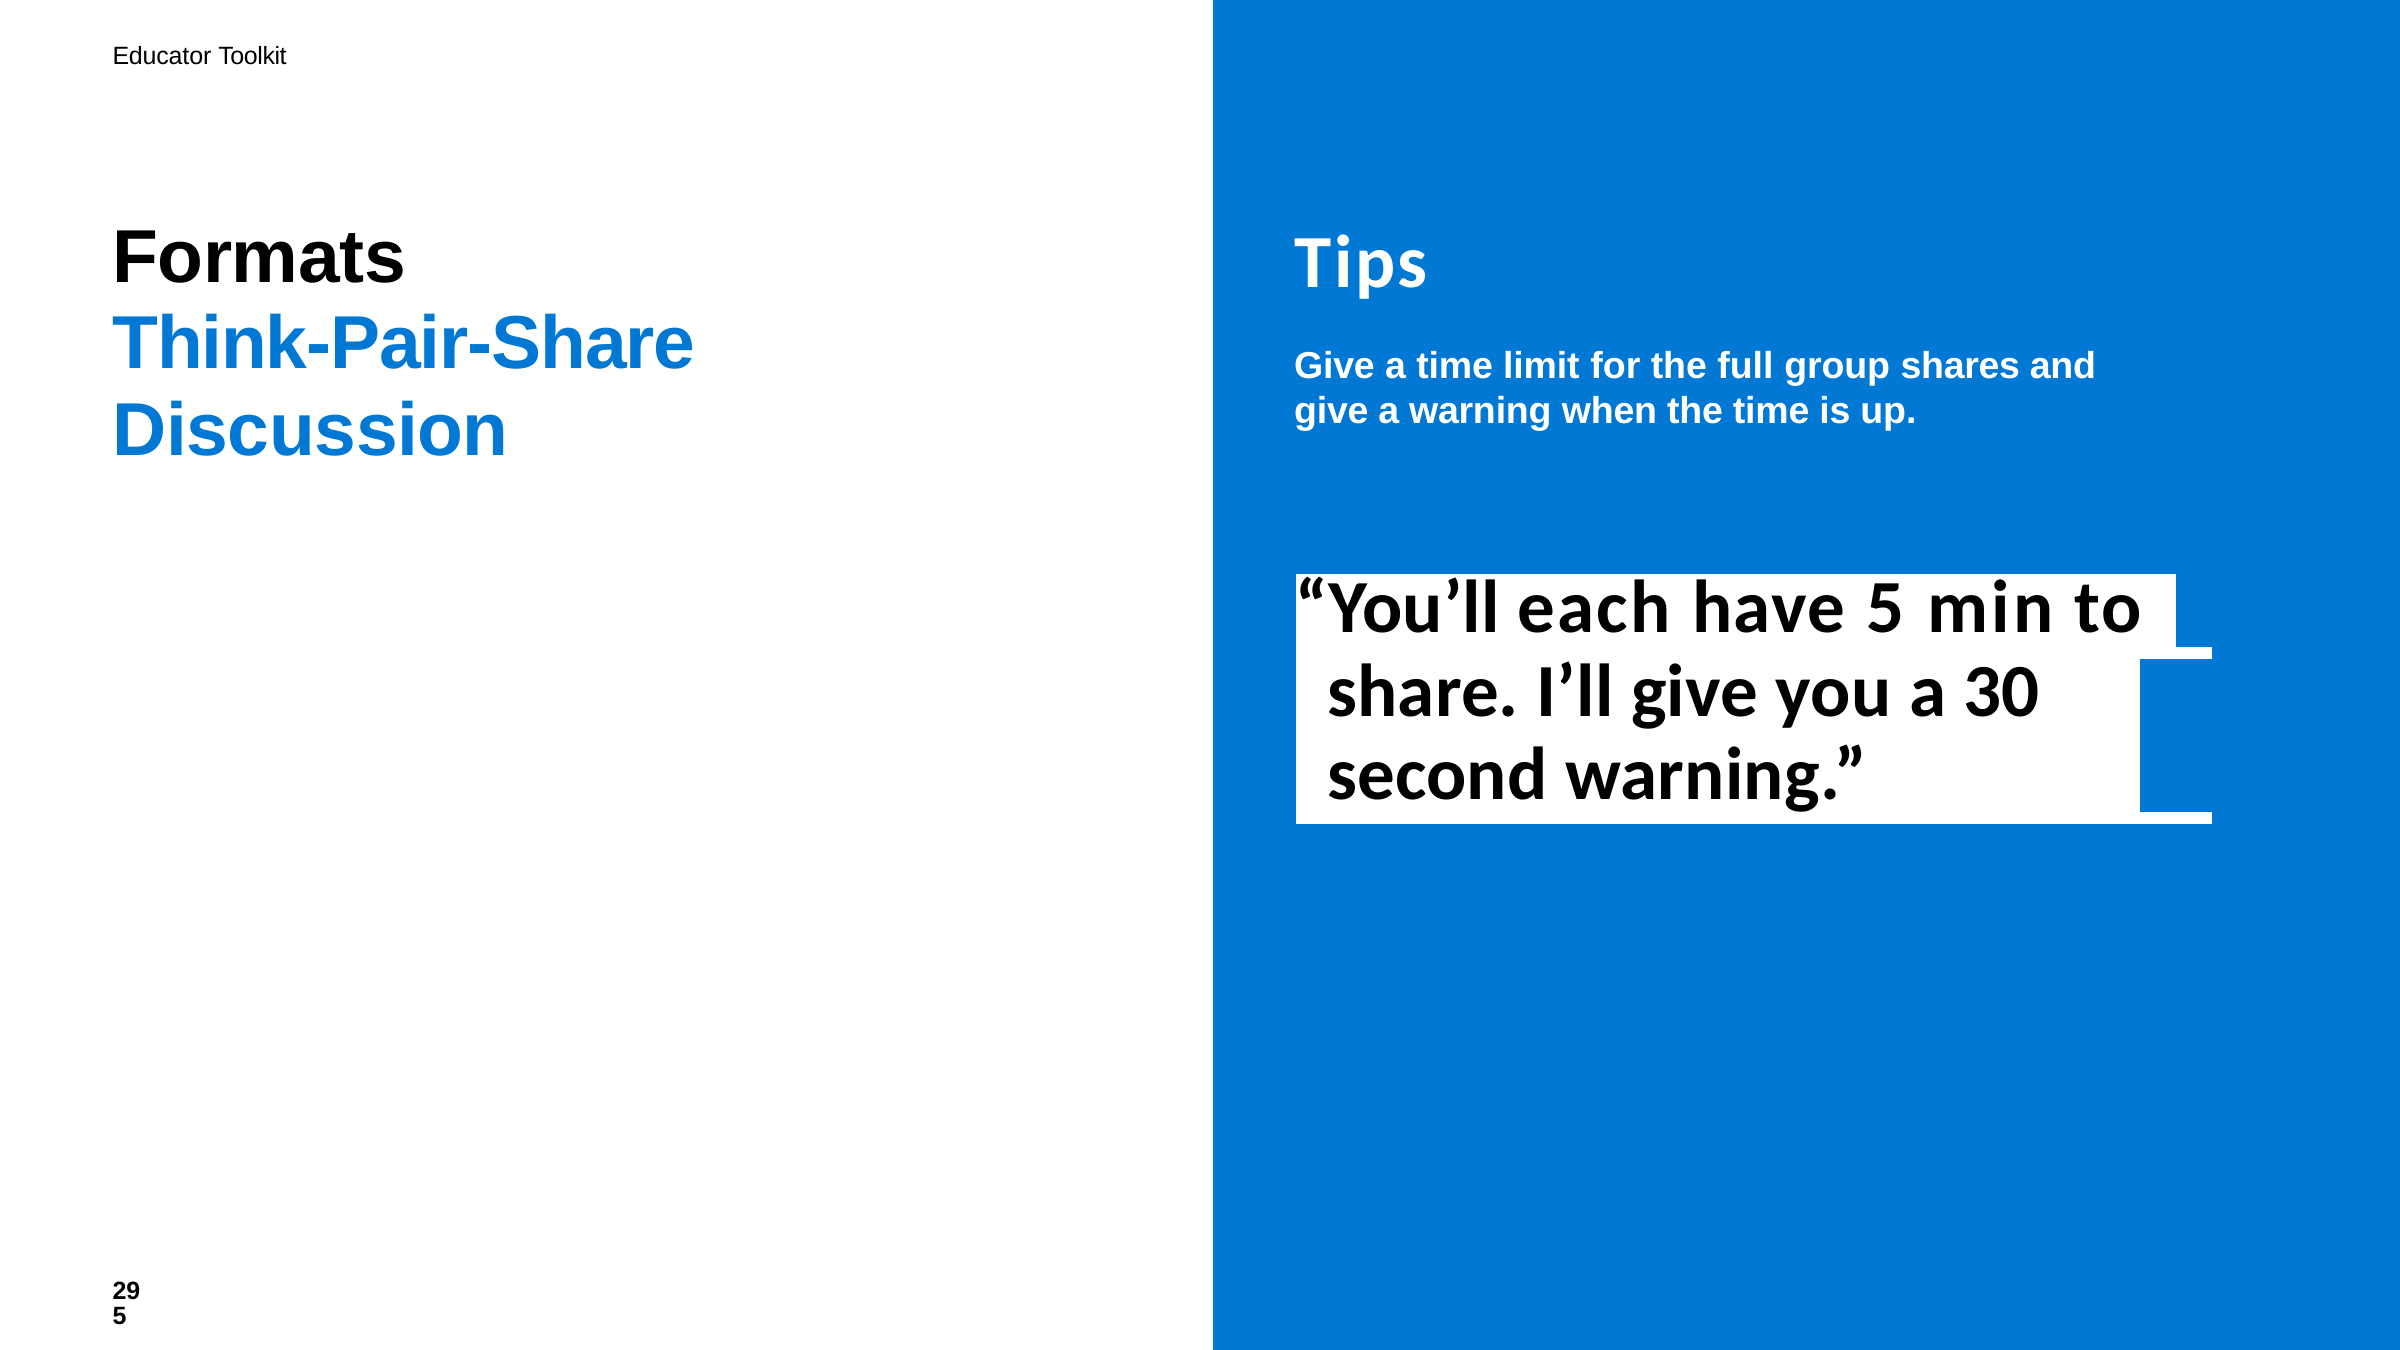

Educator Toolkit
# Formats
Think-Pair-Share Discussion
Tips
Give a time limit for the full group shares and give a warning when the time is up.
| “You’ll each have 5 min to |  |  |
| --- | --- | --- |
| share. I’ll give you a 30 second warning.” |  |  |
295